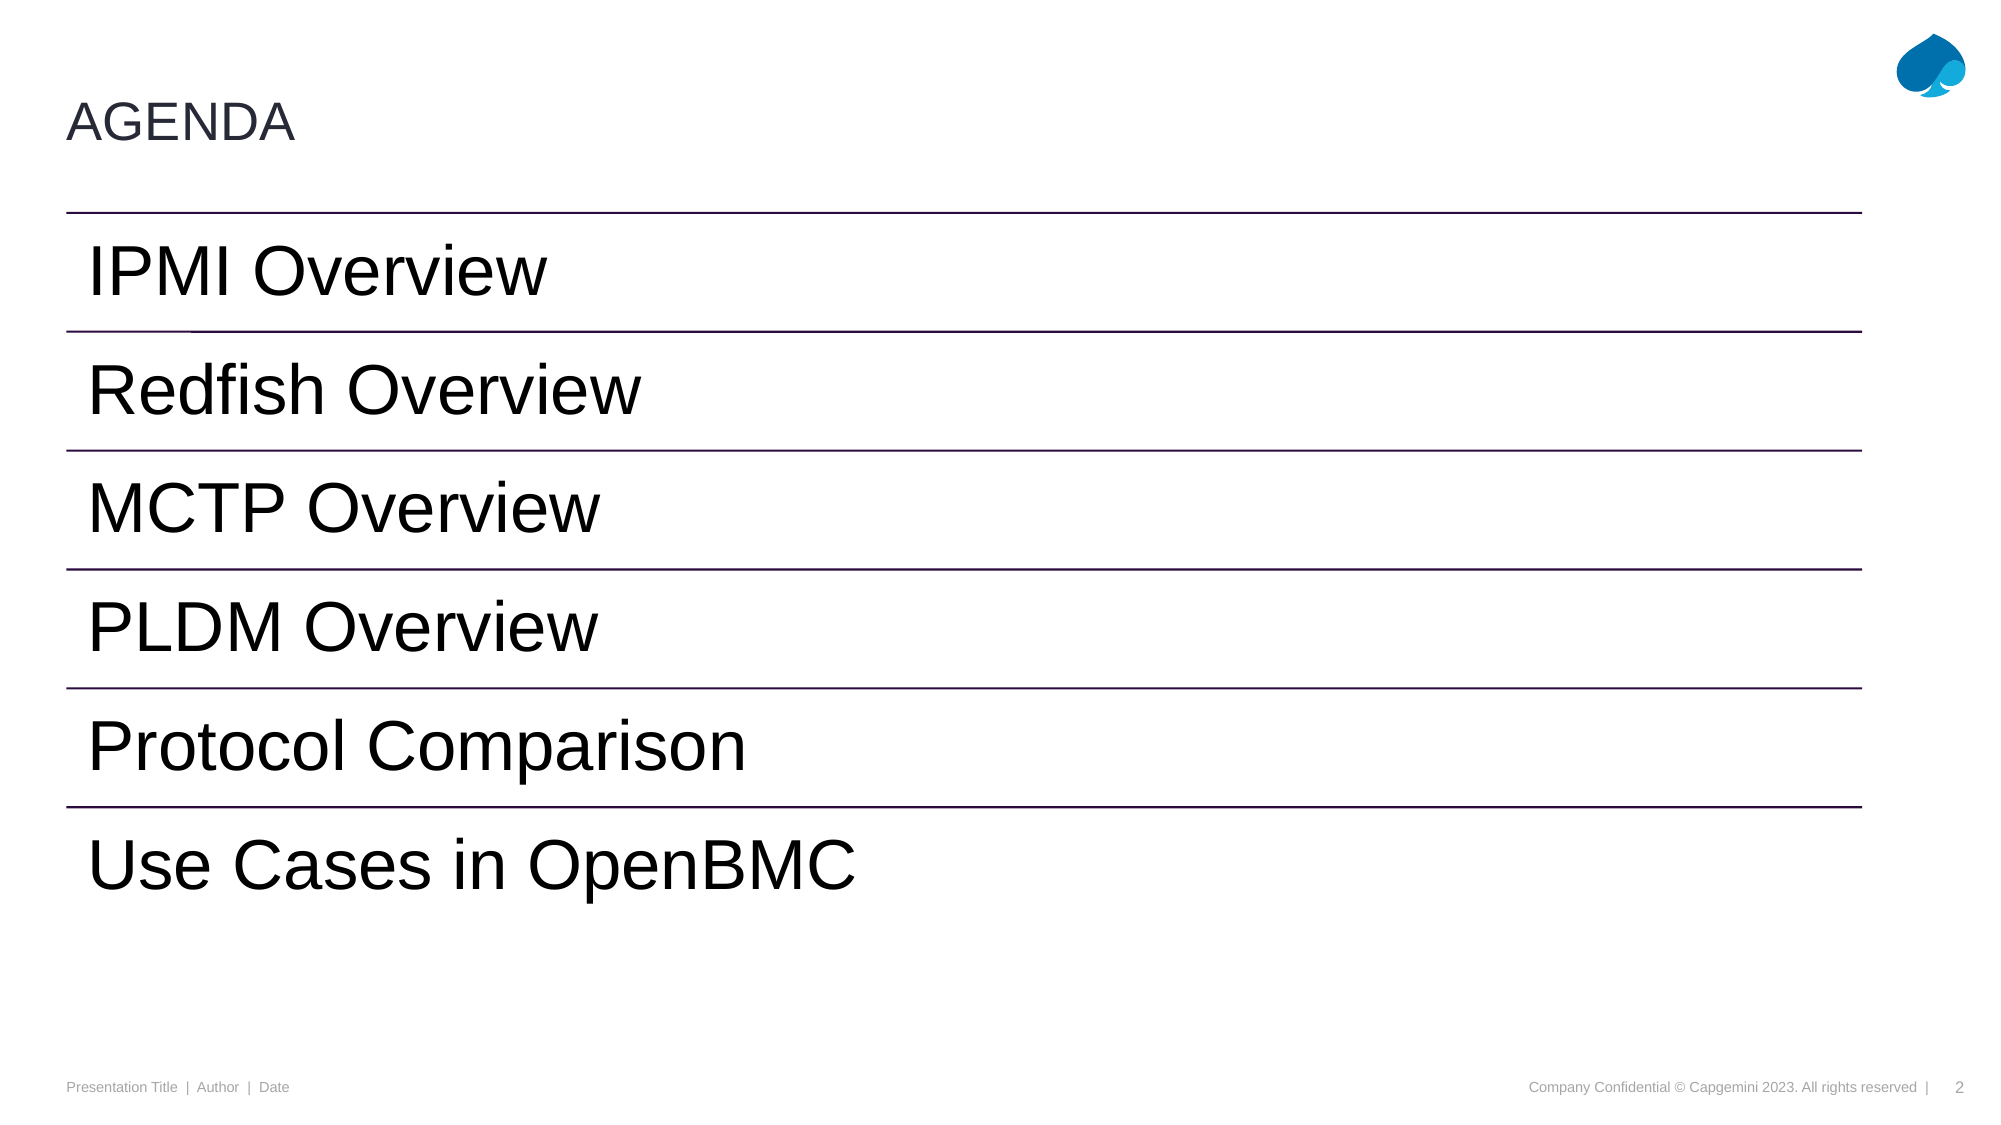

# AGENDA
IPMI Overview
Redfish Overview
MCTP Overview
PLDM Overview
Protocol Comparison
Use Cases in OpenBMC